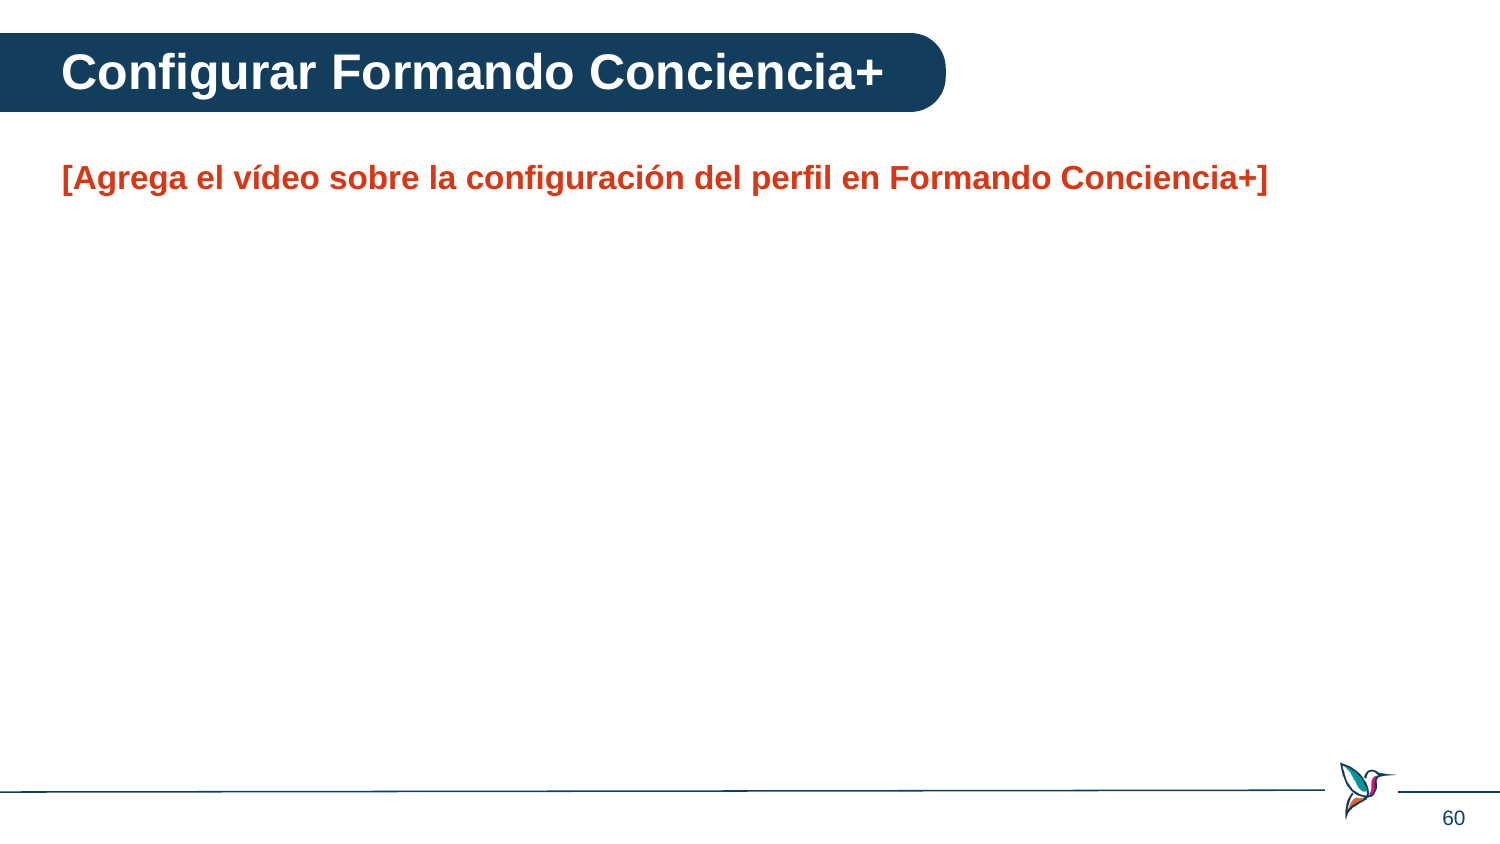

Configurar Formando Conciencia+
[Agrega el vídeo sobre la configuración del perfil en Formando Conciencia+]